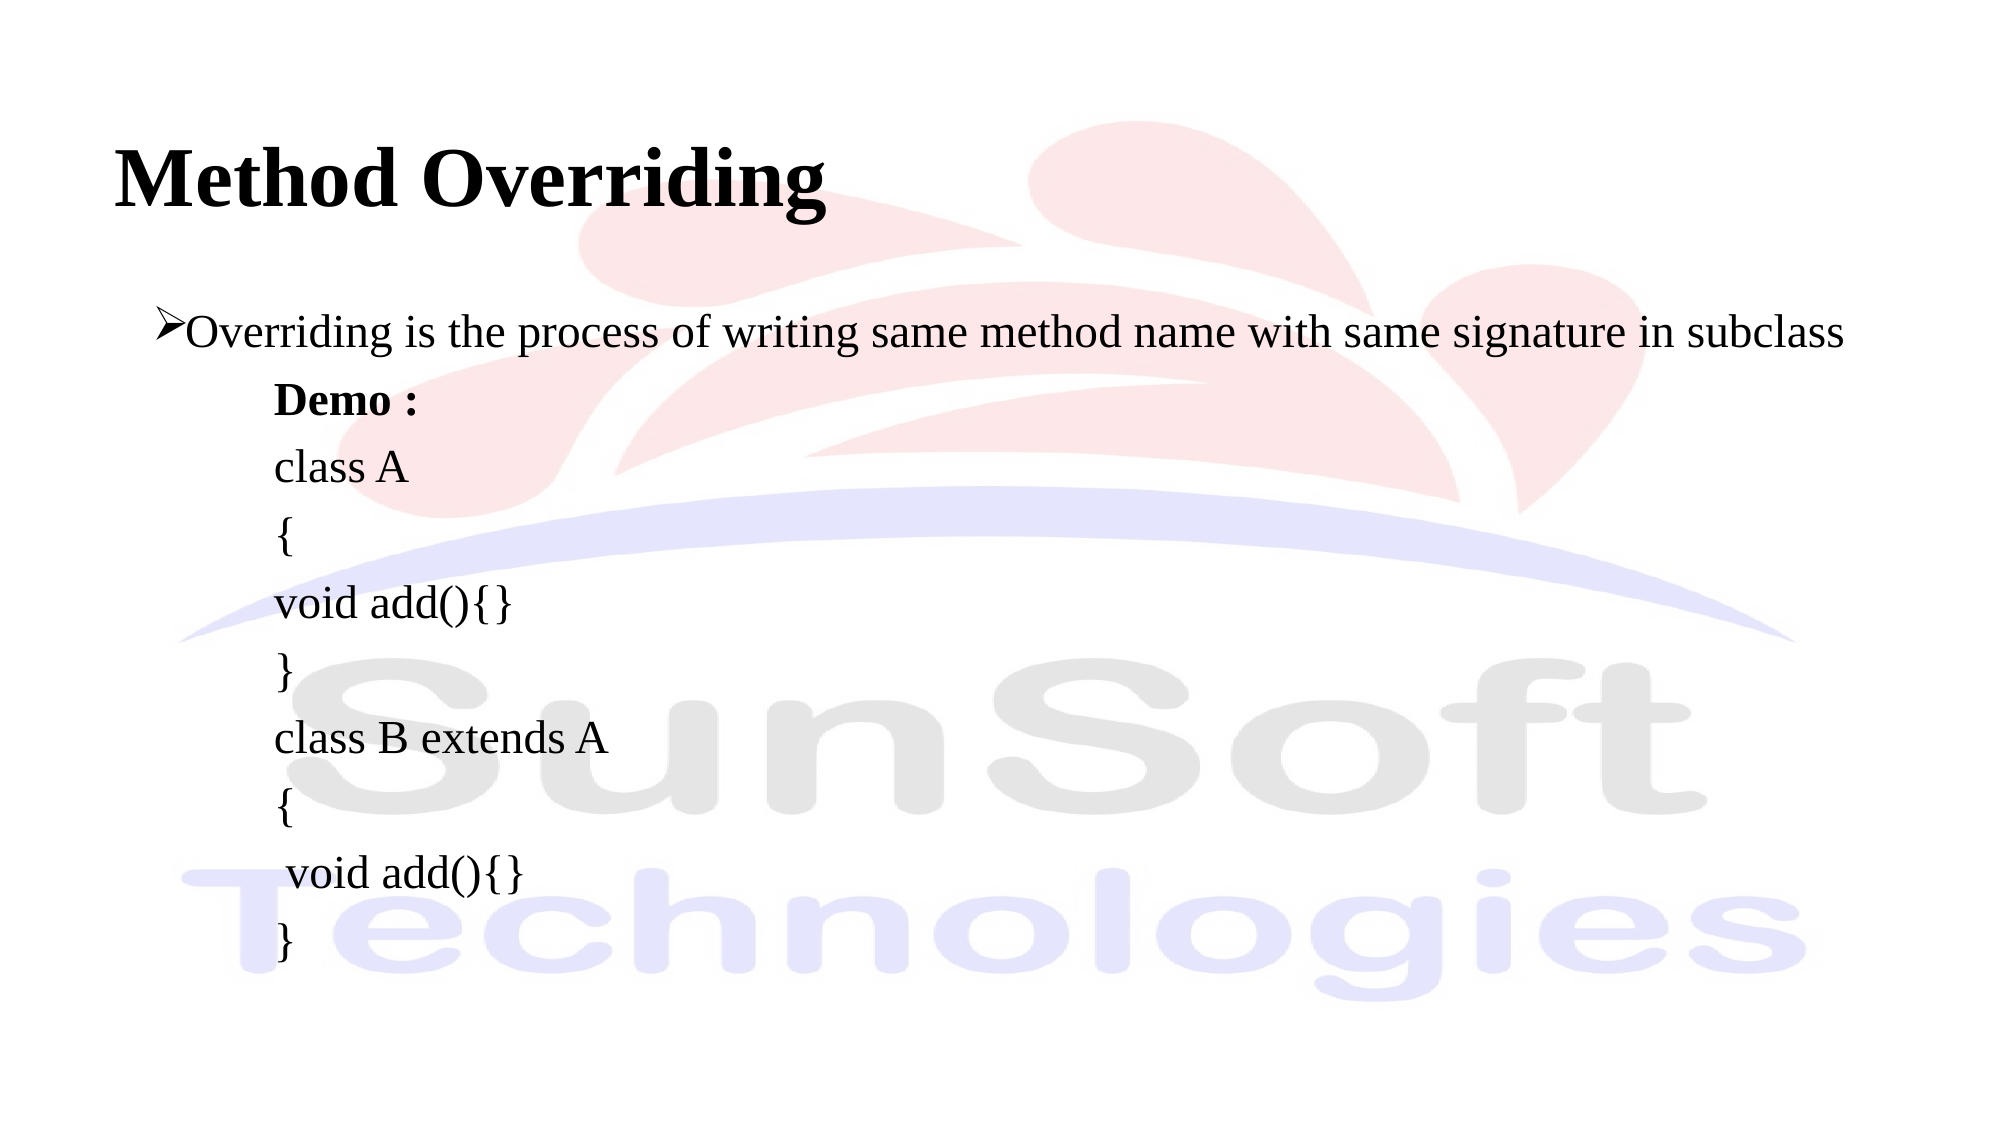

# Method Overriding
Overriding is the process of writing same method name with same signature in subclass
	Demo :
	class A
	{
		void add(){}
	}
	class B extends A
	{
		 void add(){}
	}